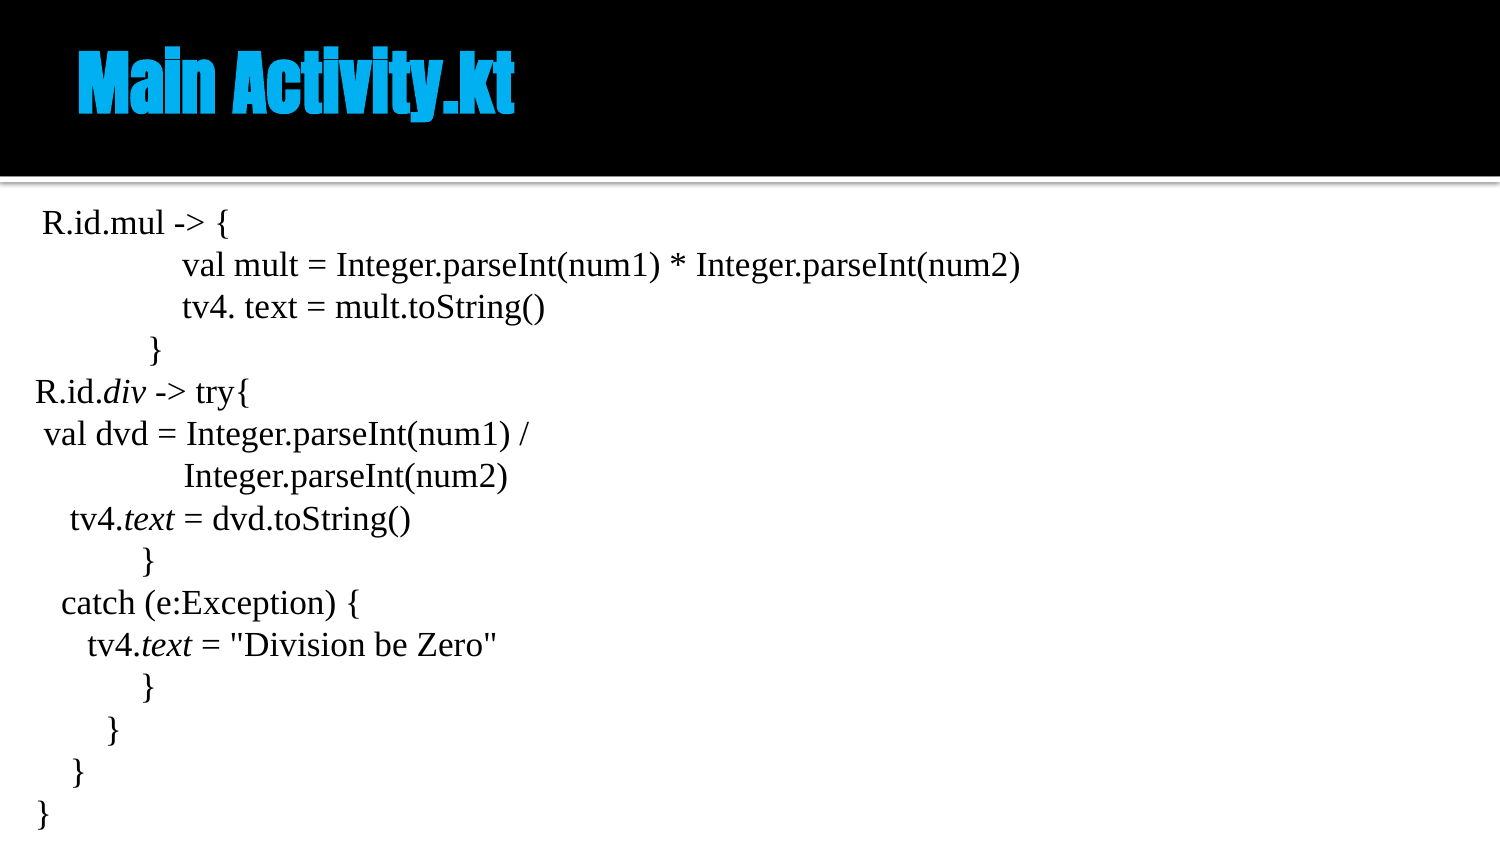

# Main Activity.kt
R.id.mul -> {
                val mult = Integer.parseInt(num1) * Integer.parseInt(num2)
                tv4. text = mult.toString()
            }
R.id.div -> try{
 val dvd = Integer.parseInt(num1) /
                 Integer.parseInt(num2)
    tv4.text = dvd.toString()
            }
   catch (e:Exception) {
      tv4.text = "Division be Zero"
            }
        }
    }
}